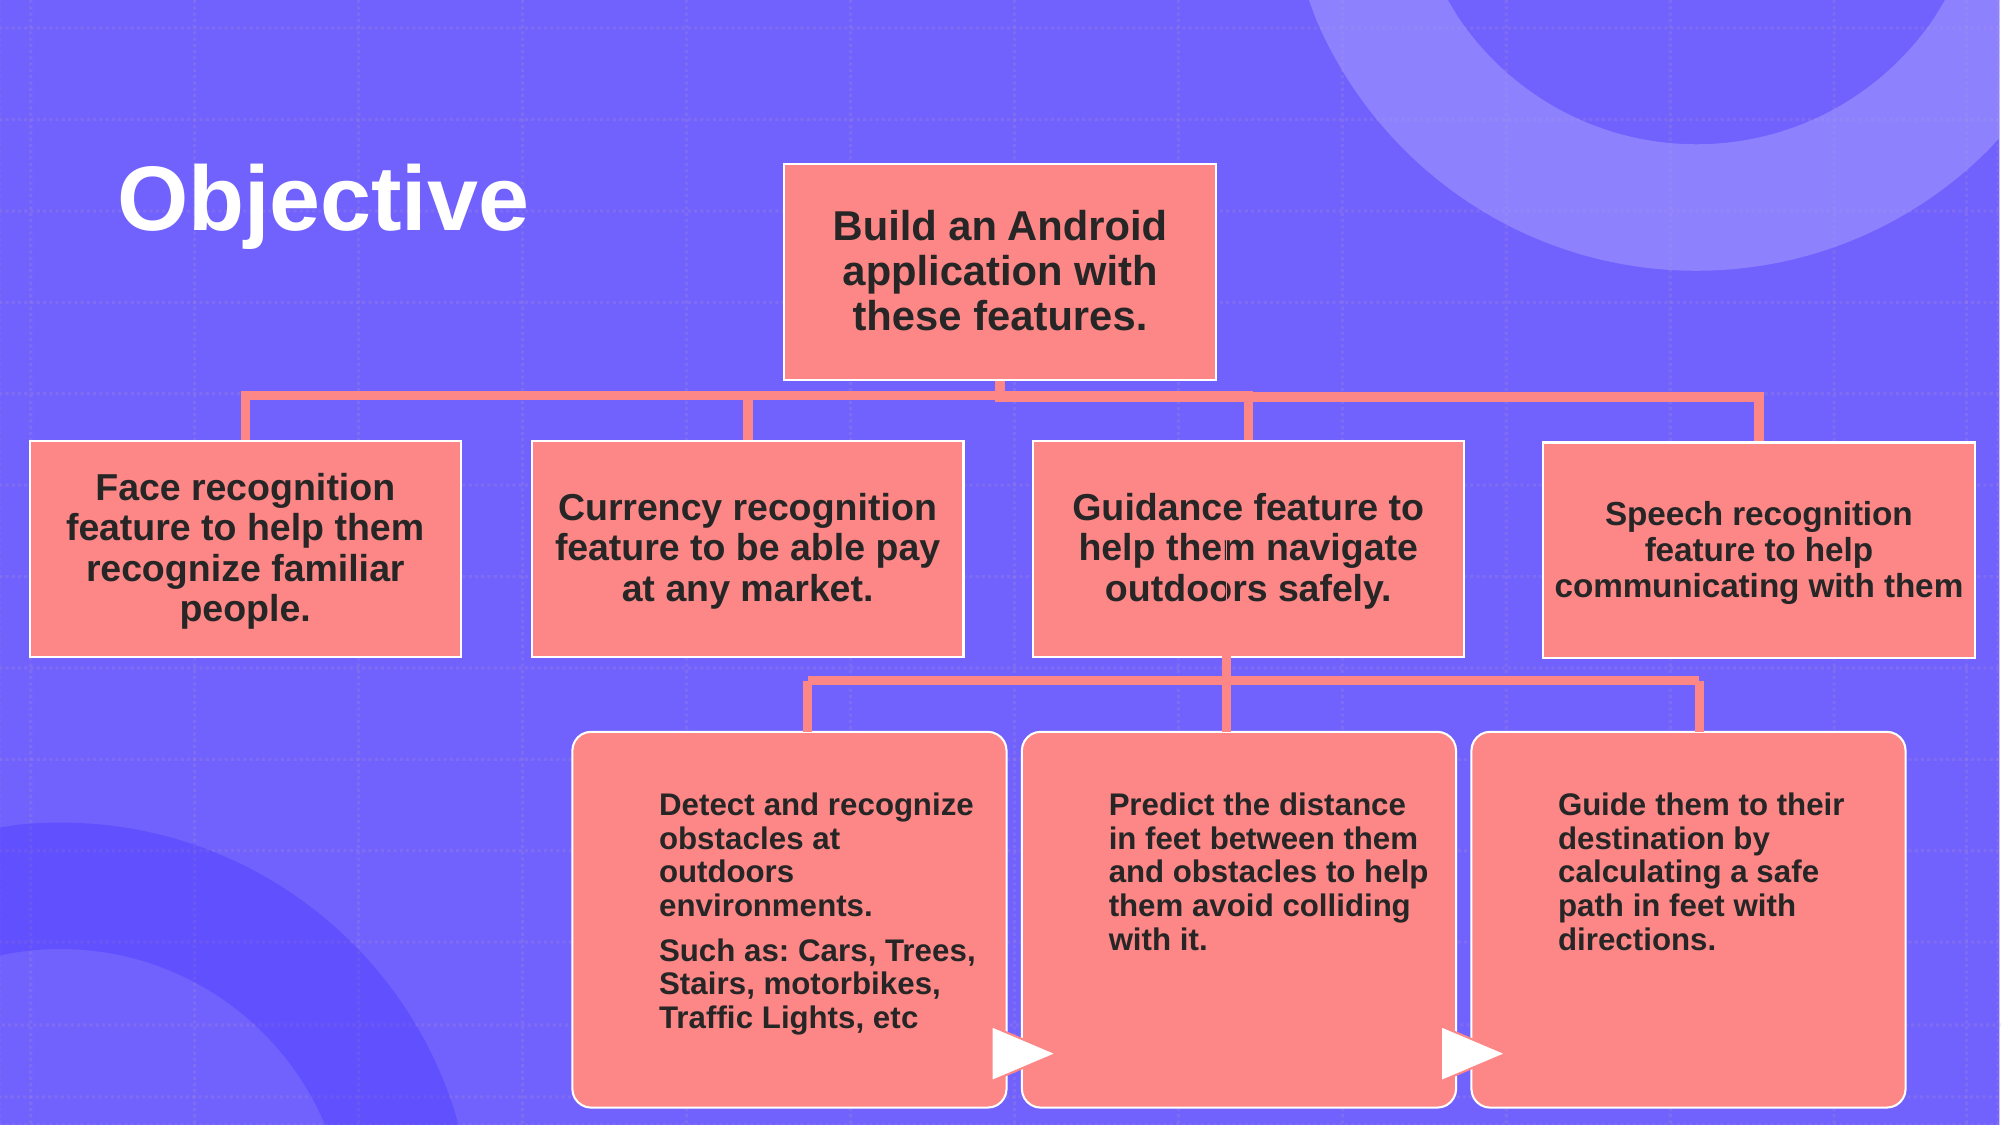

Build an Android application with these features.
Face recognition feature to help them recognize familiar people.
Currency recognition feature to be able pay at any market.
Guidance feature to help them navigate outdoors safely.
Speech recognition feature to help communicating with them
Objective

Detect and recognize obstacles at outdoors environments.
Such as: Cars, Trees, Stairs, motorbikes, Traffic Lights, etc

Predict the distance in feet between them and obstacles to help them avoid colliding with it.

Guide them to their destination by calculating a safe path in feet with directions.